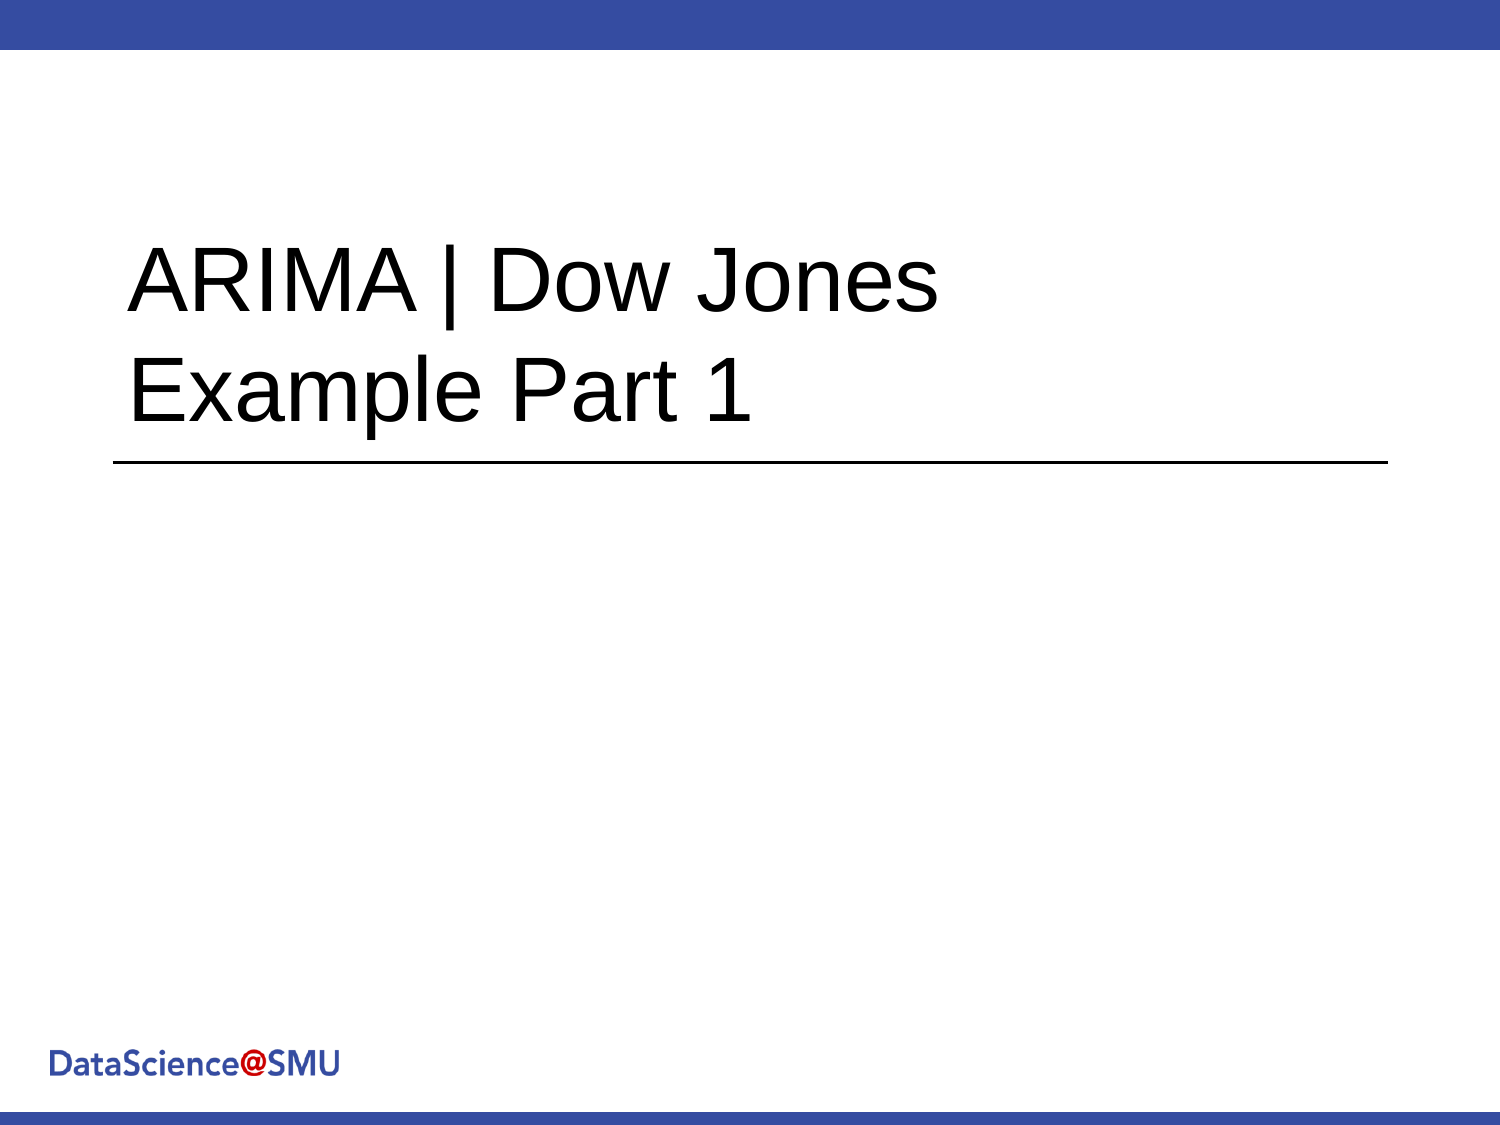

# ARIMA | Dow Jones Example Part 1